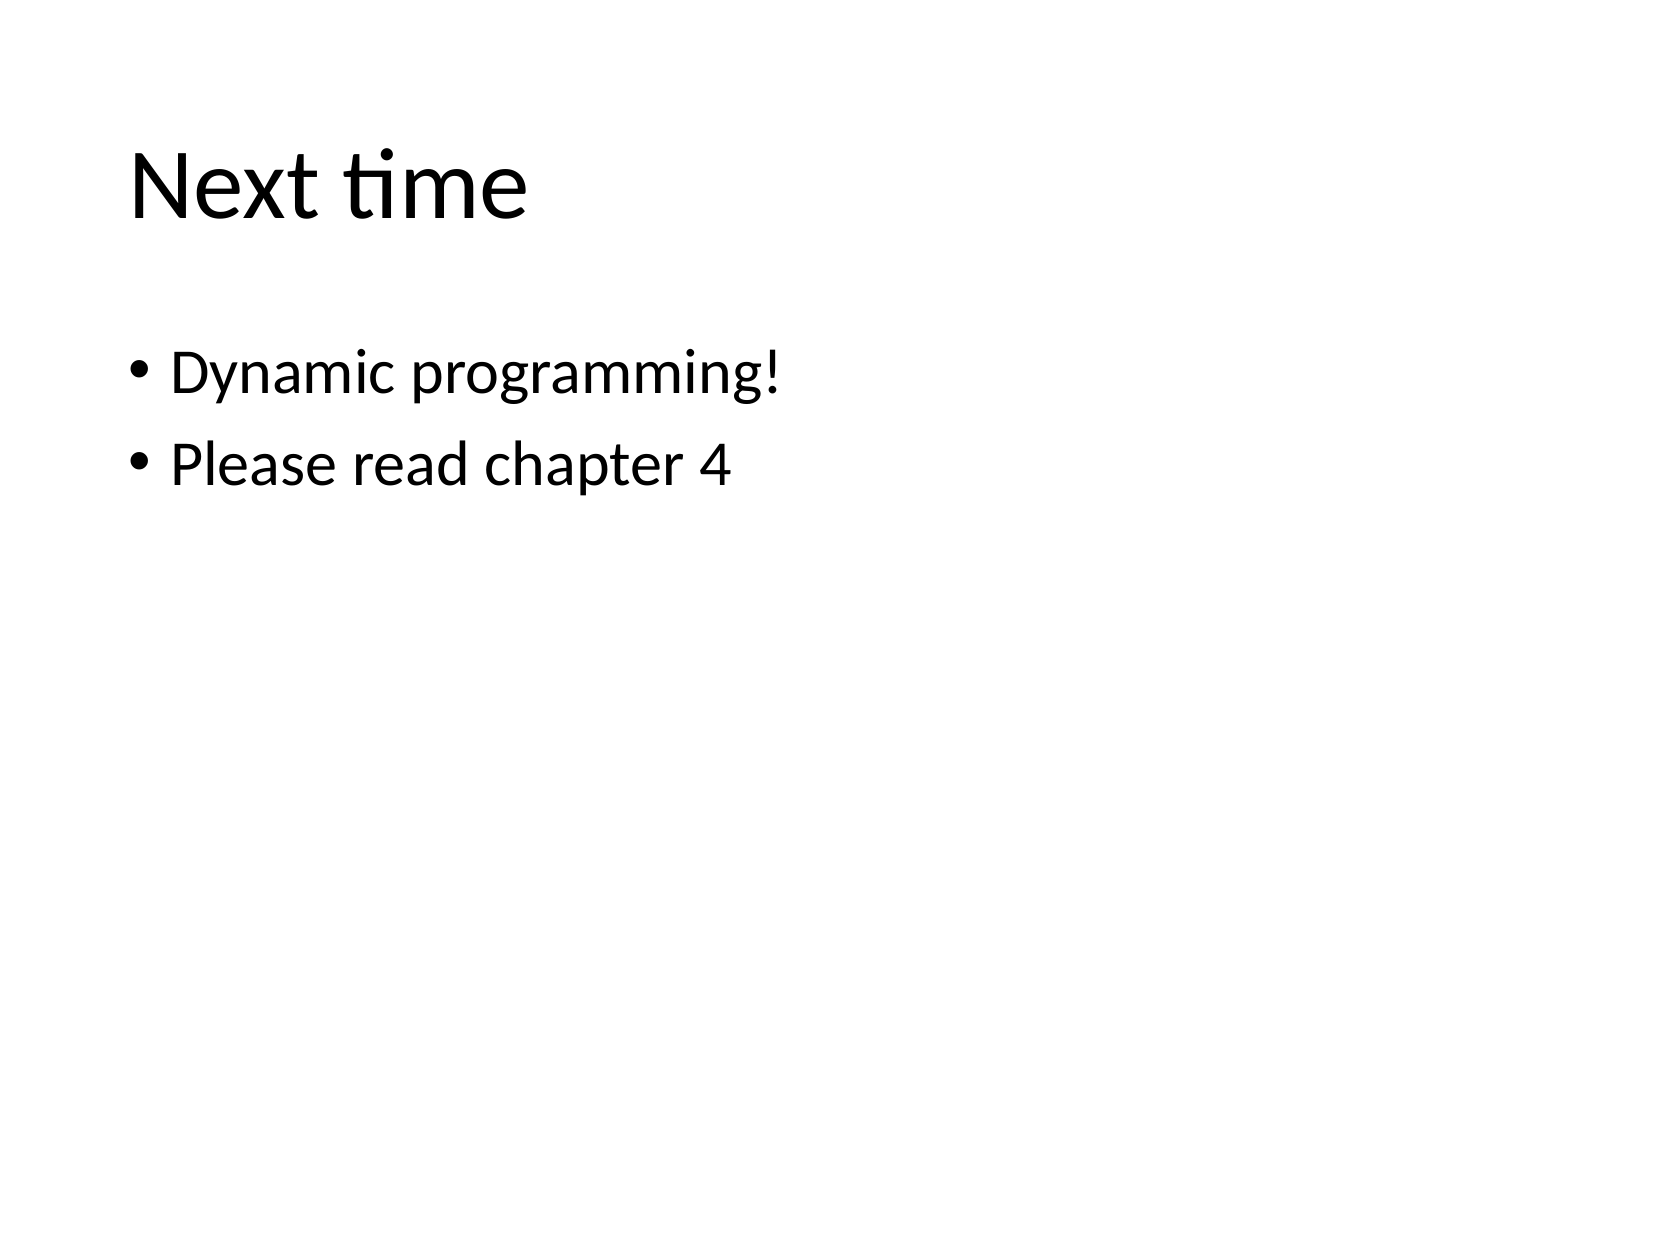

# Next time
Dynamic programming!
Please read chapter 4